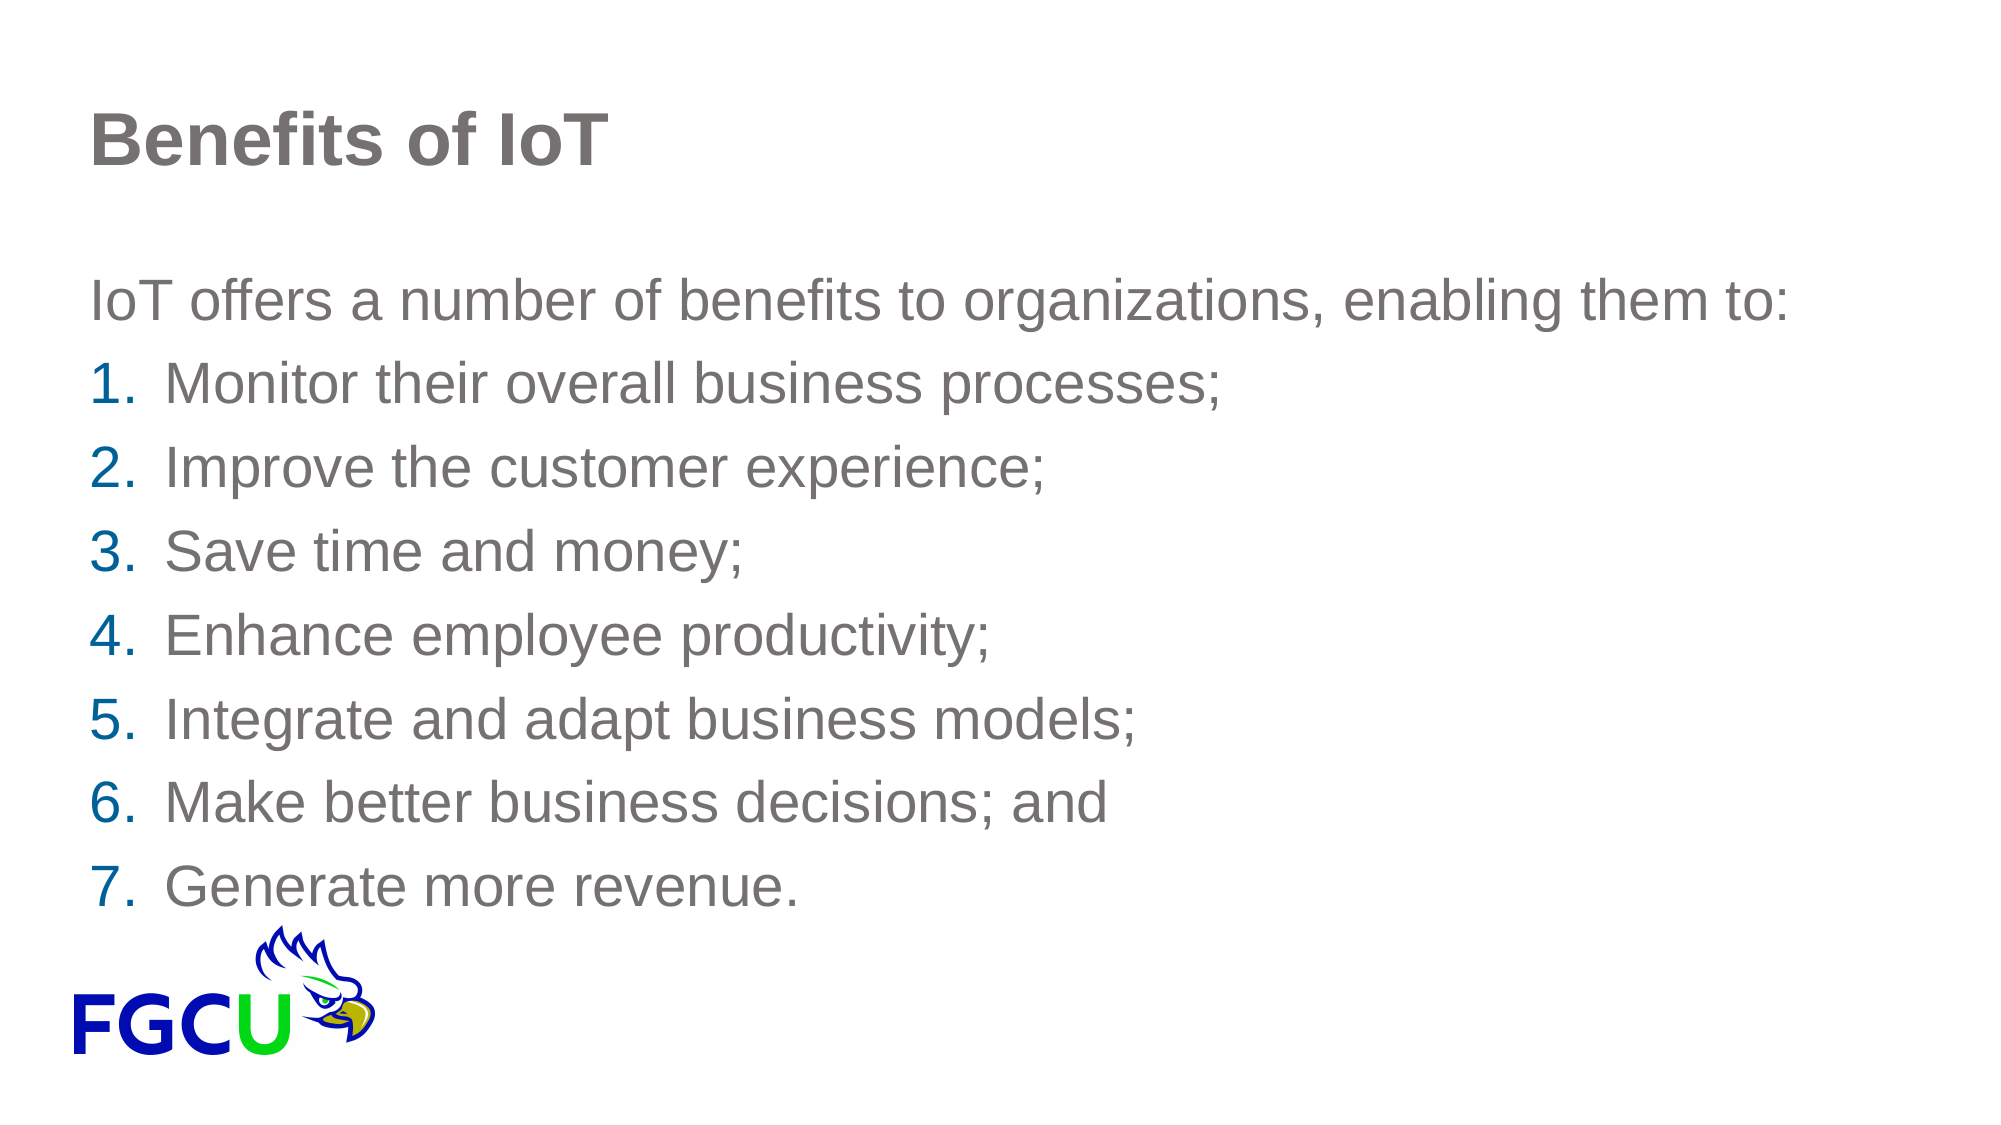

# Benefits of IoT
IoT offers a number of benefits to organizations, enabling them to:
Monitor their overall business processes;
Improve the customer experience;
Save time and money;
Enhance employee productivity;
Integrate and adapt business models;
Make better business decisions; and
Generate more revenue.

50